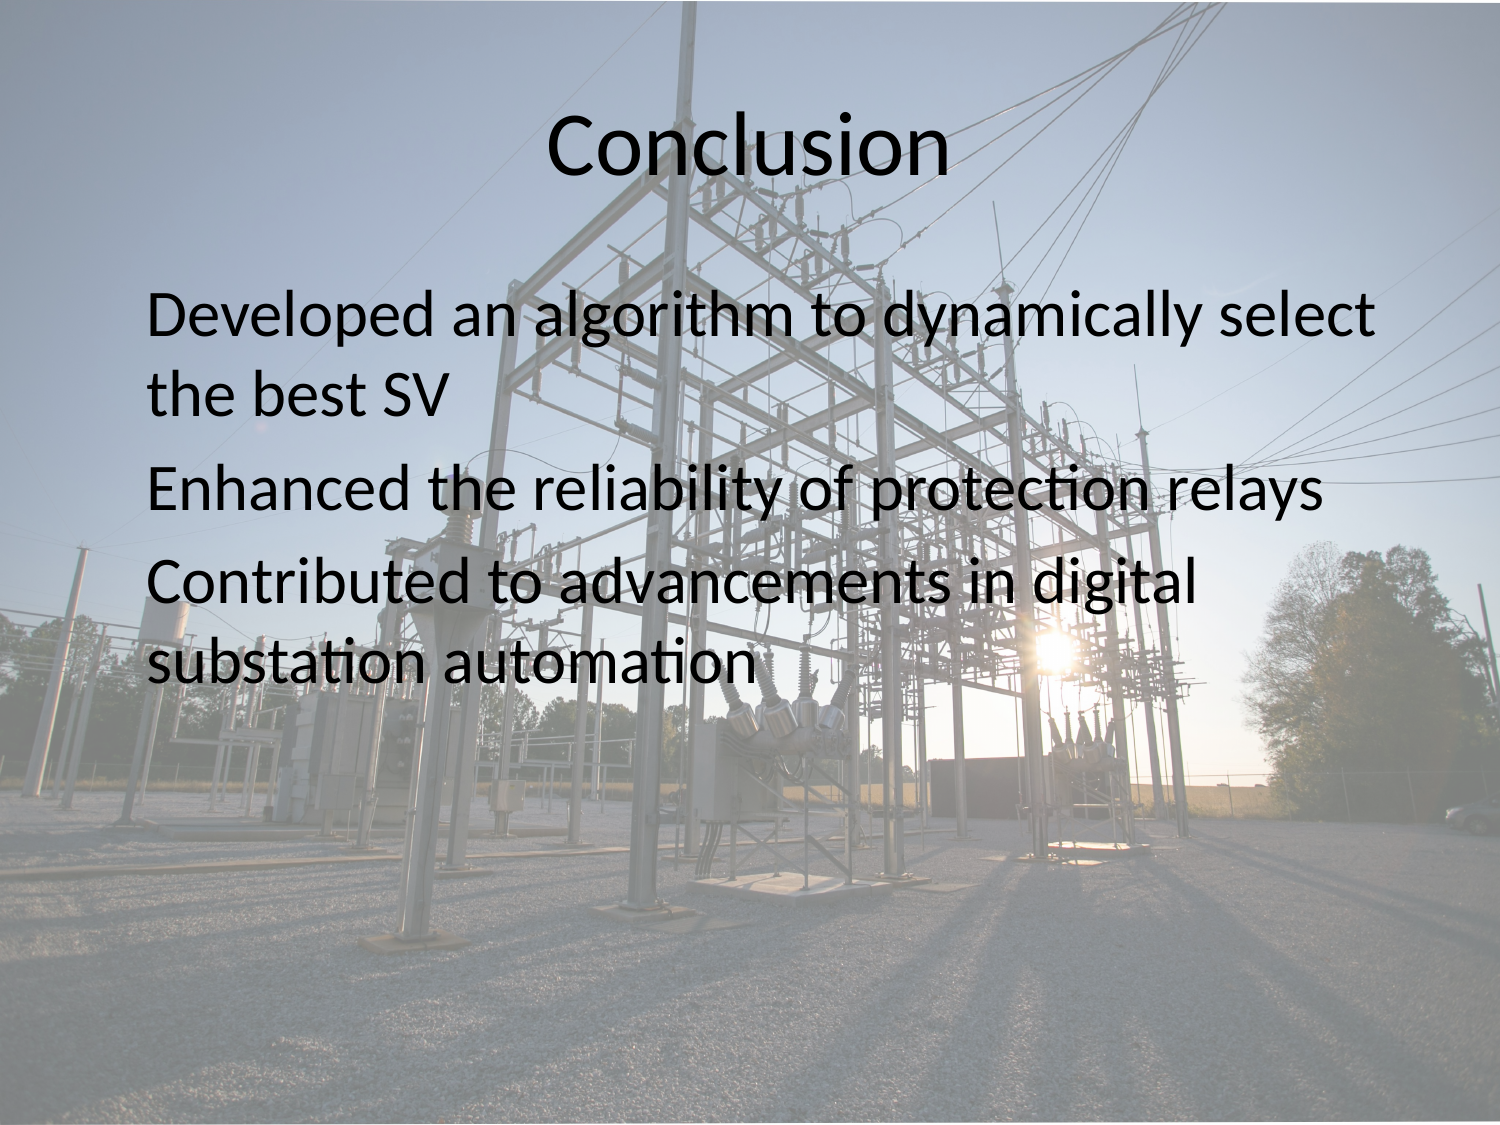

# Conclusion
Developed an algorithm to dynamically select the best SV
Enhanced the reliability of protection relays
Contributed to advancements in digital substation automation